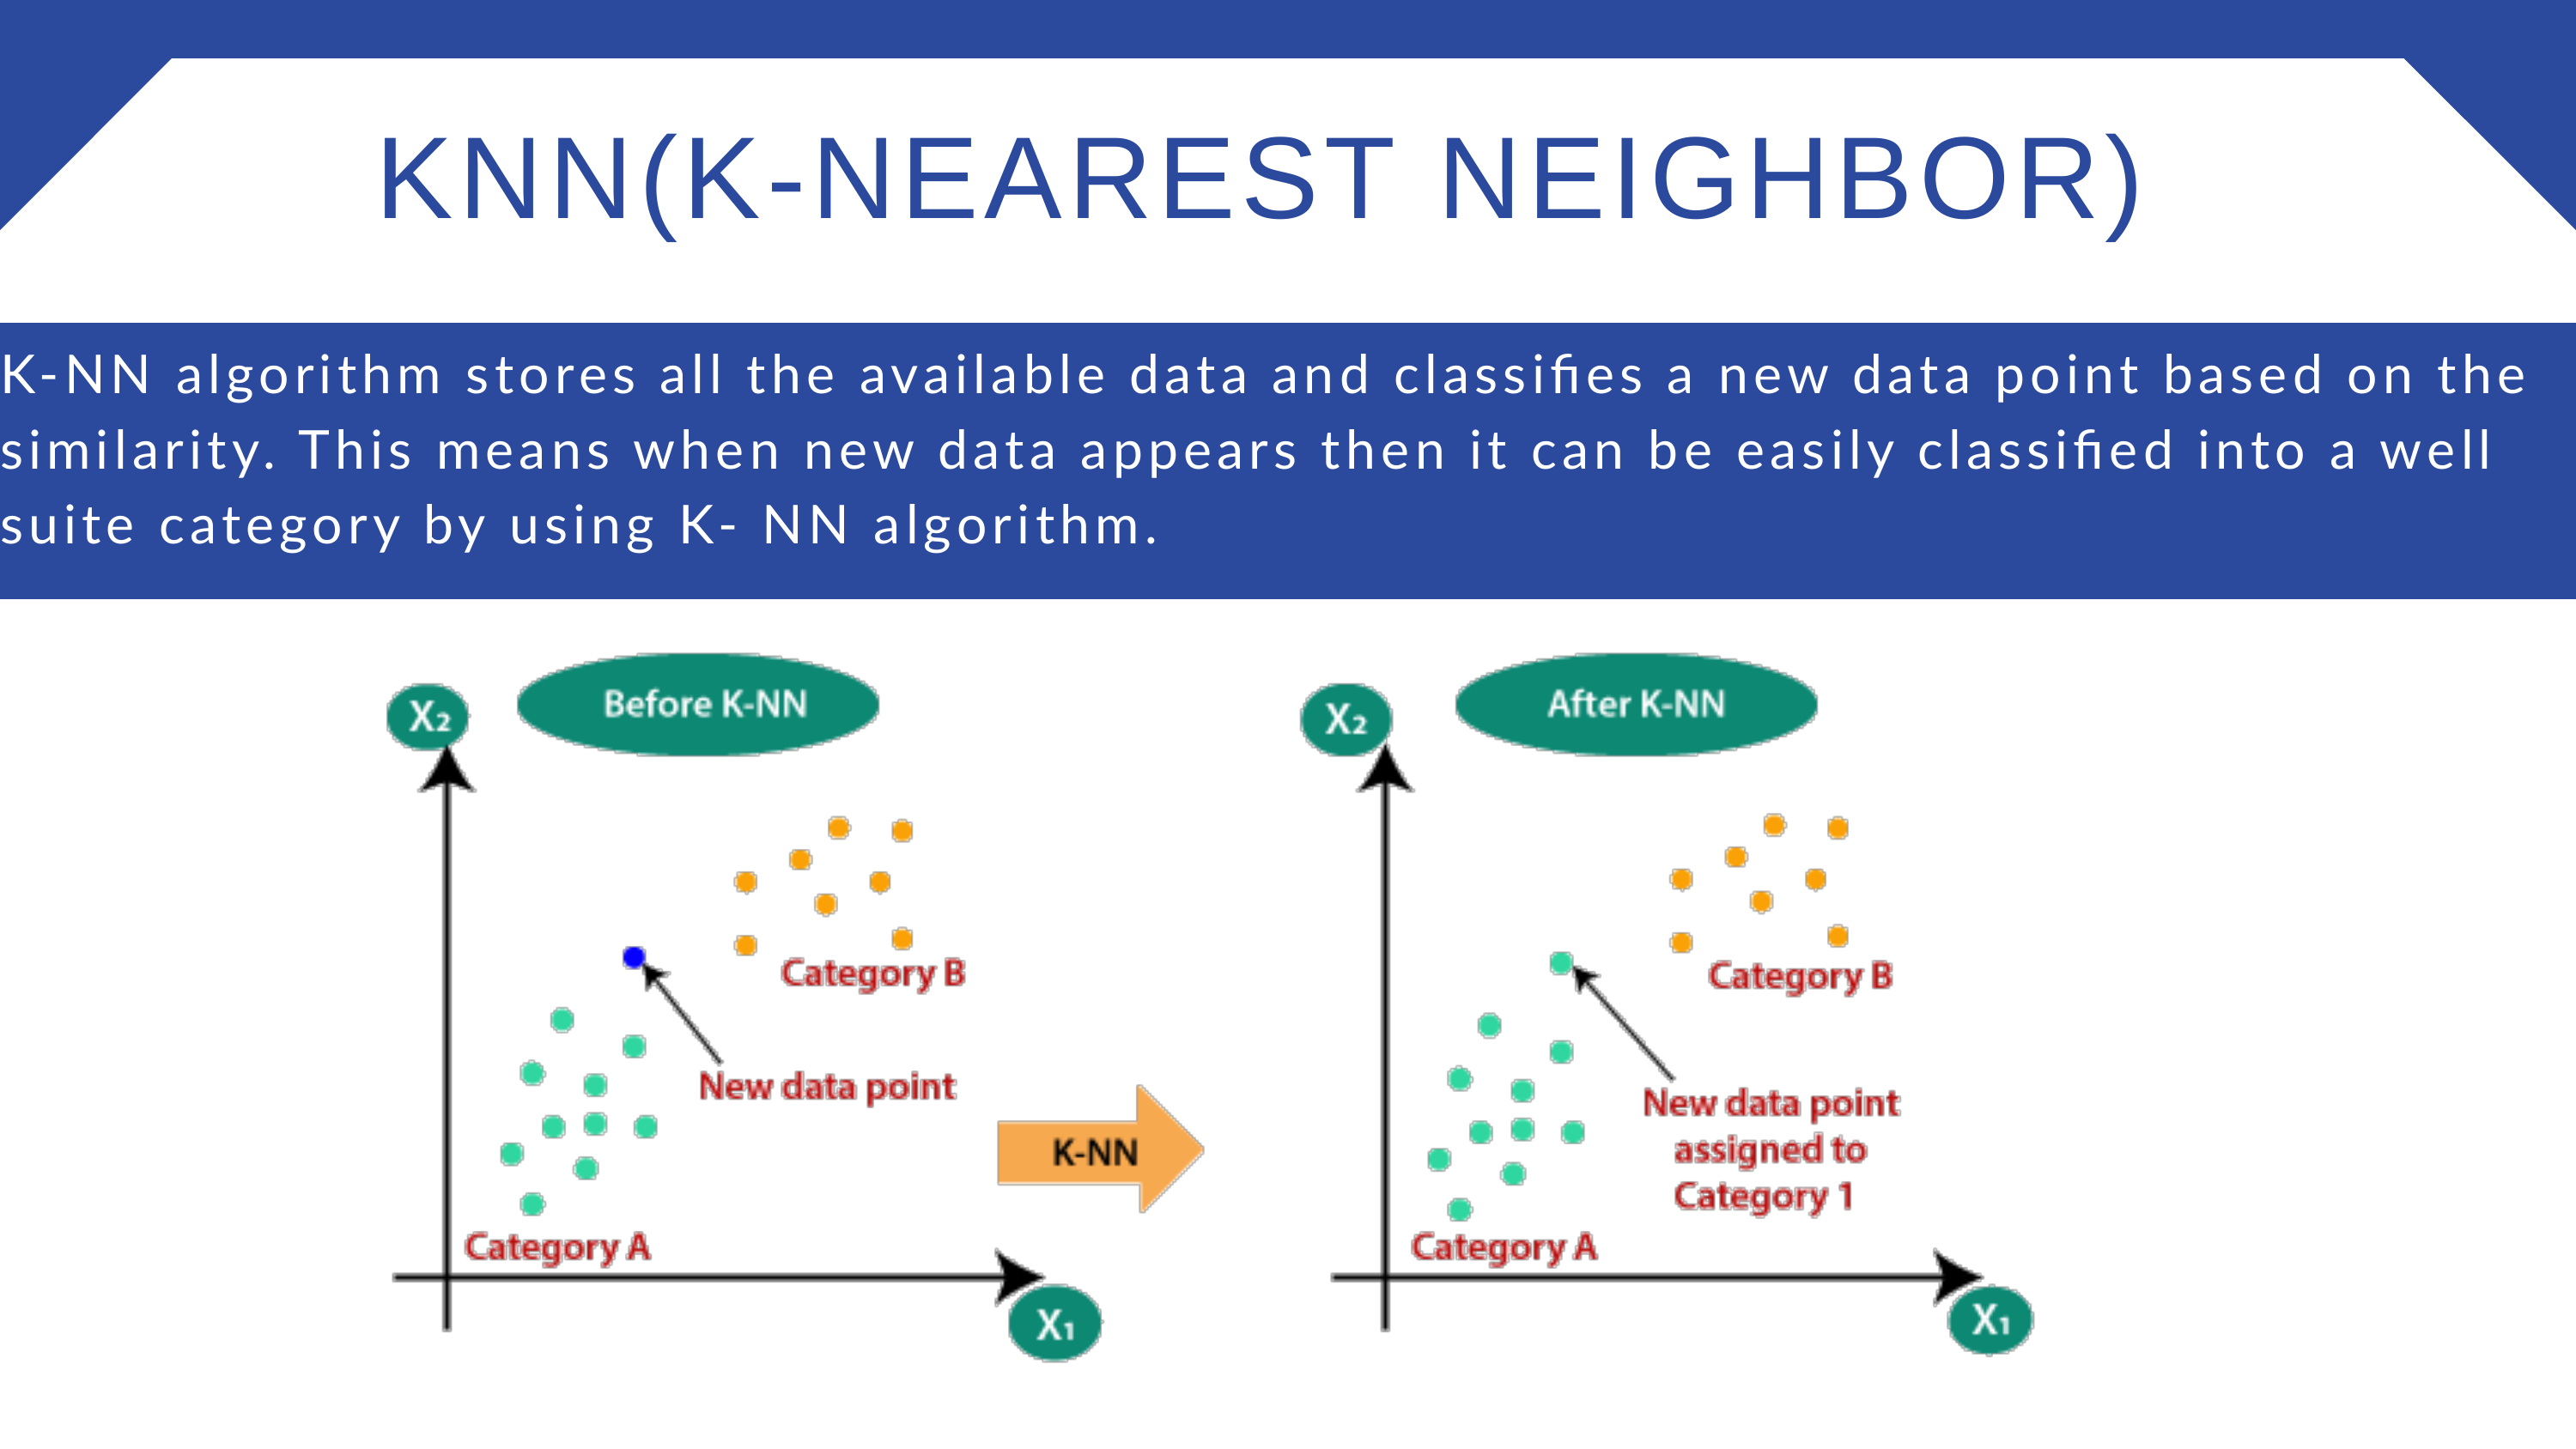

KNN(K-NEAREST NEIGHBOR)

K-NN algorithm stores all the available data and classifies a new data point based on the similarity. This means when new data appears then it can be easily classified into a well suite category by using K- NN algorithm.
PAUCEK AND LAGE